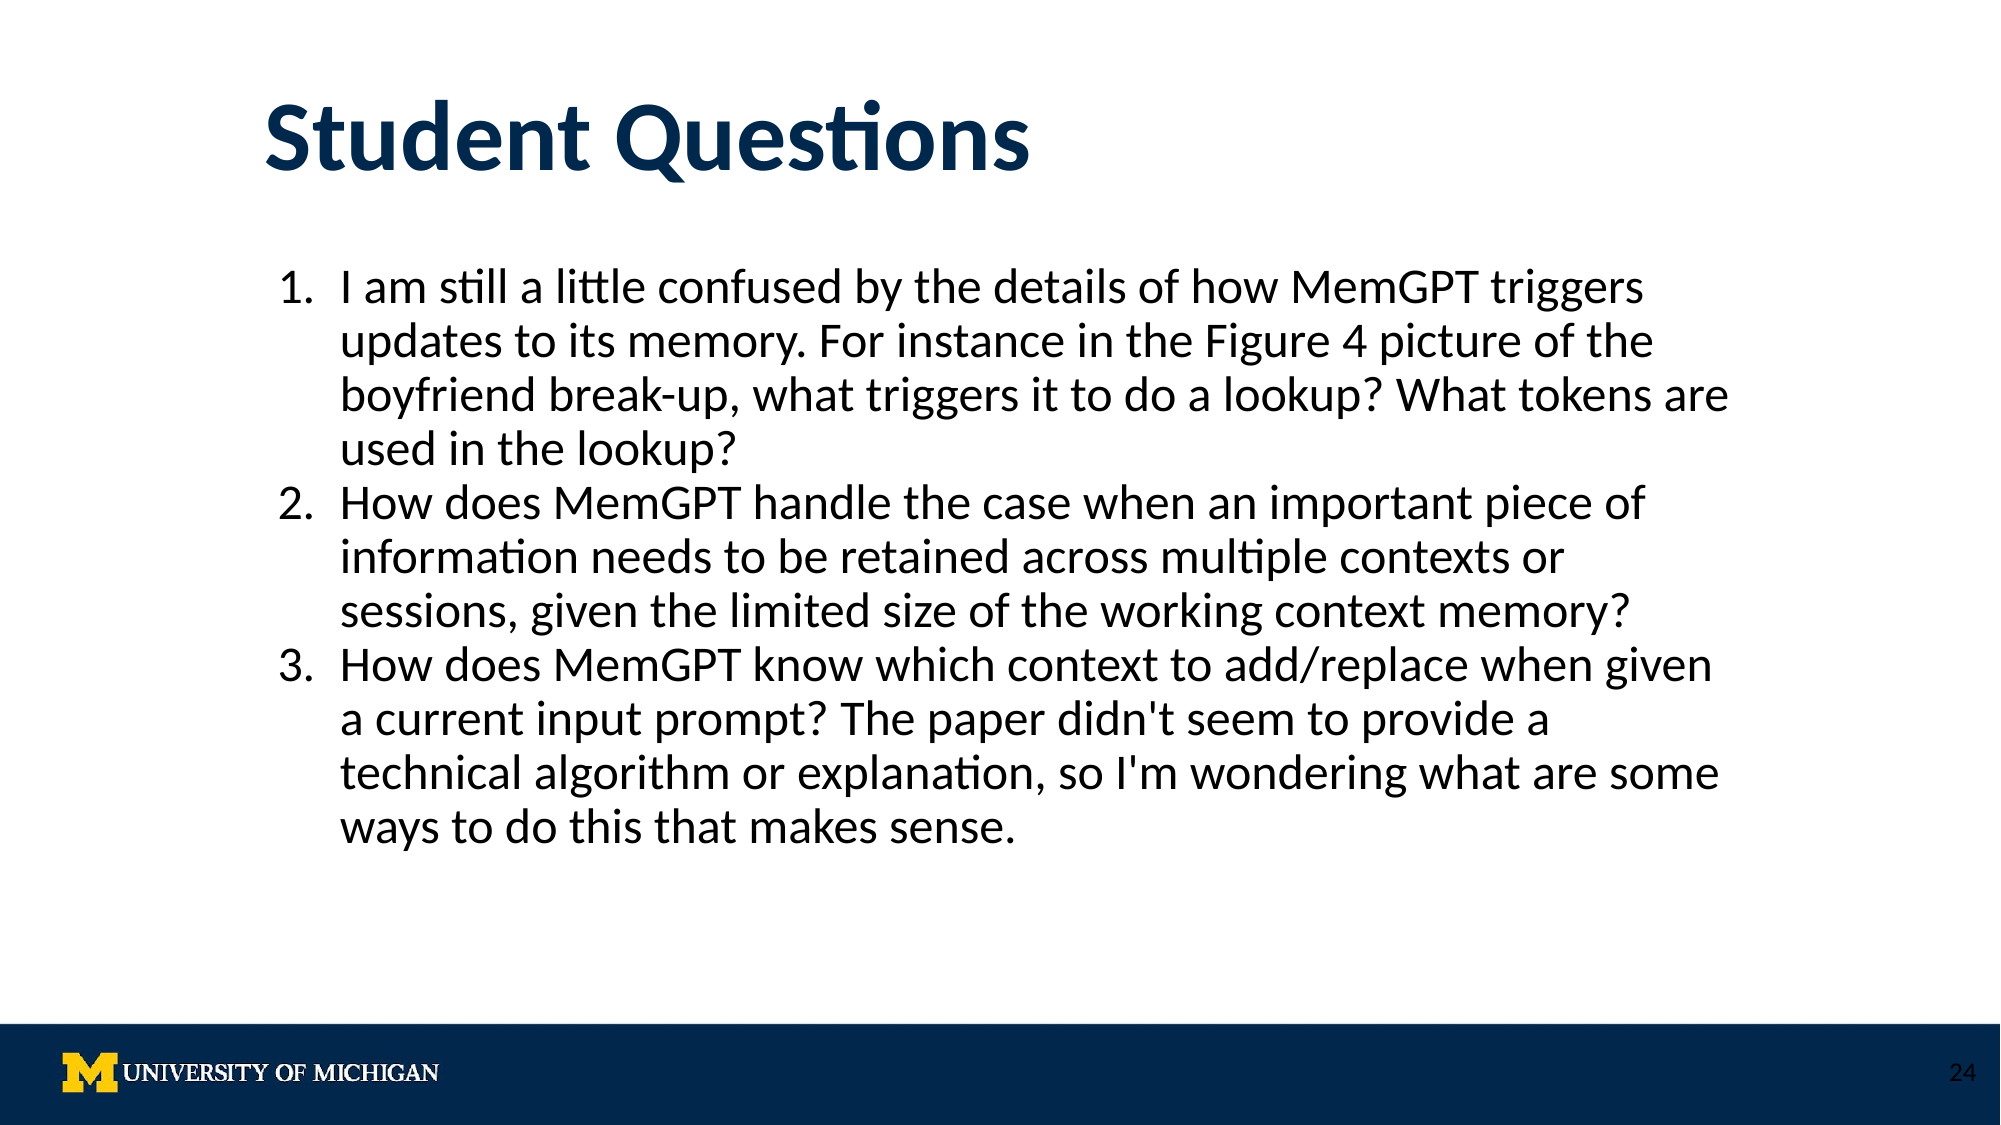

# Student Questions
I am still a little confused by the details of how MemGPT triggers updates to its memory. For instance in the Figure 4 picture of the boyfriend break-up, what triggers it to do a lookup? What tokens are used in the lookup?
How does MemGPT handle the case when an important piece of information needs to be retained across multiple contexts or sessions, given the limited size of the working context memory?
How does MemGPT know which context to add/replace when given a current input prompt? The paper didn't seem to provide a technical algorithm or explanation, so I'm wondering what are some ways to do this that makes sense.
24